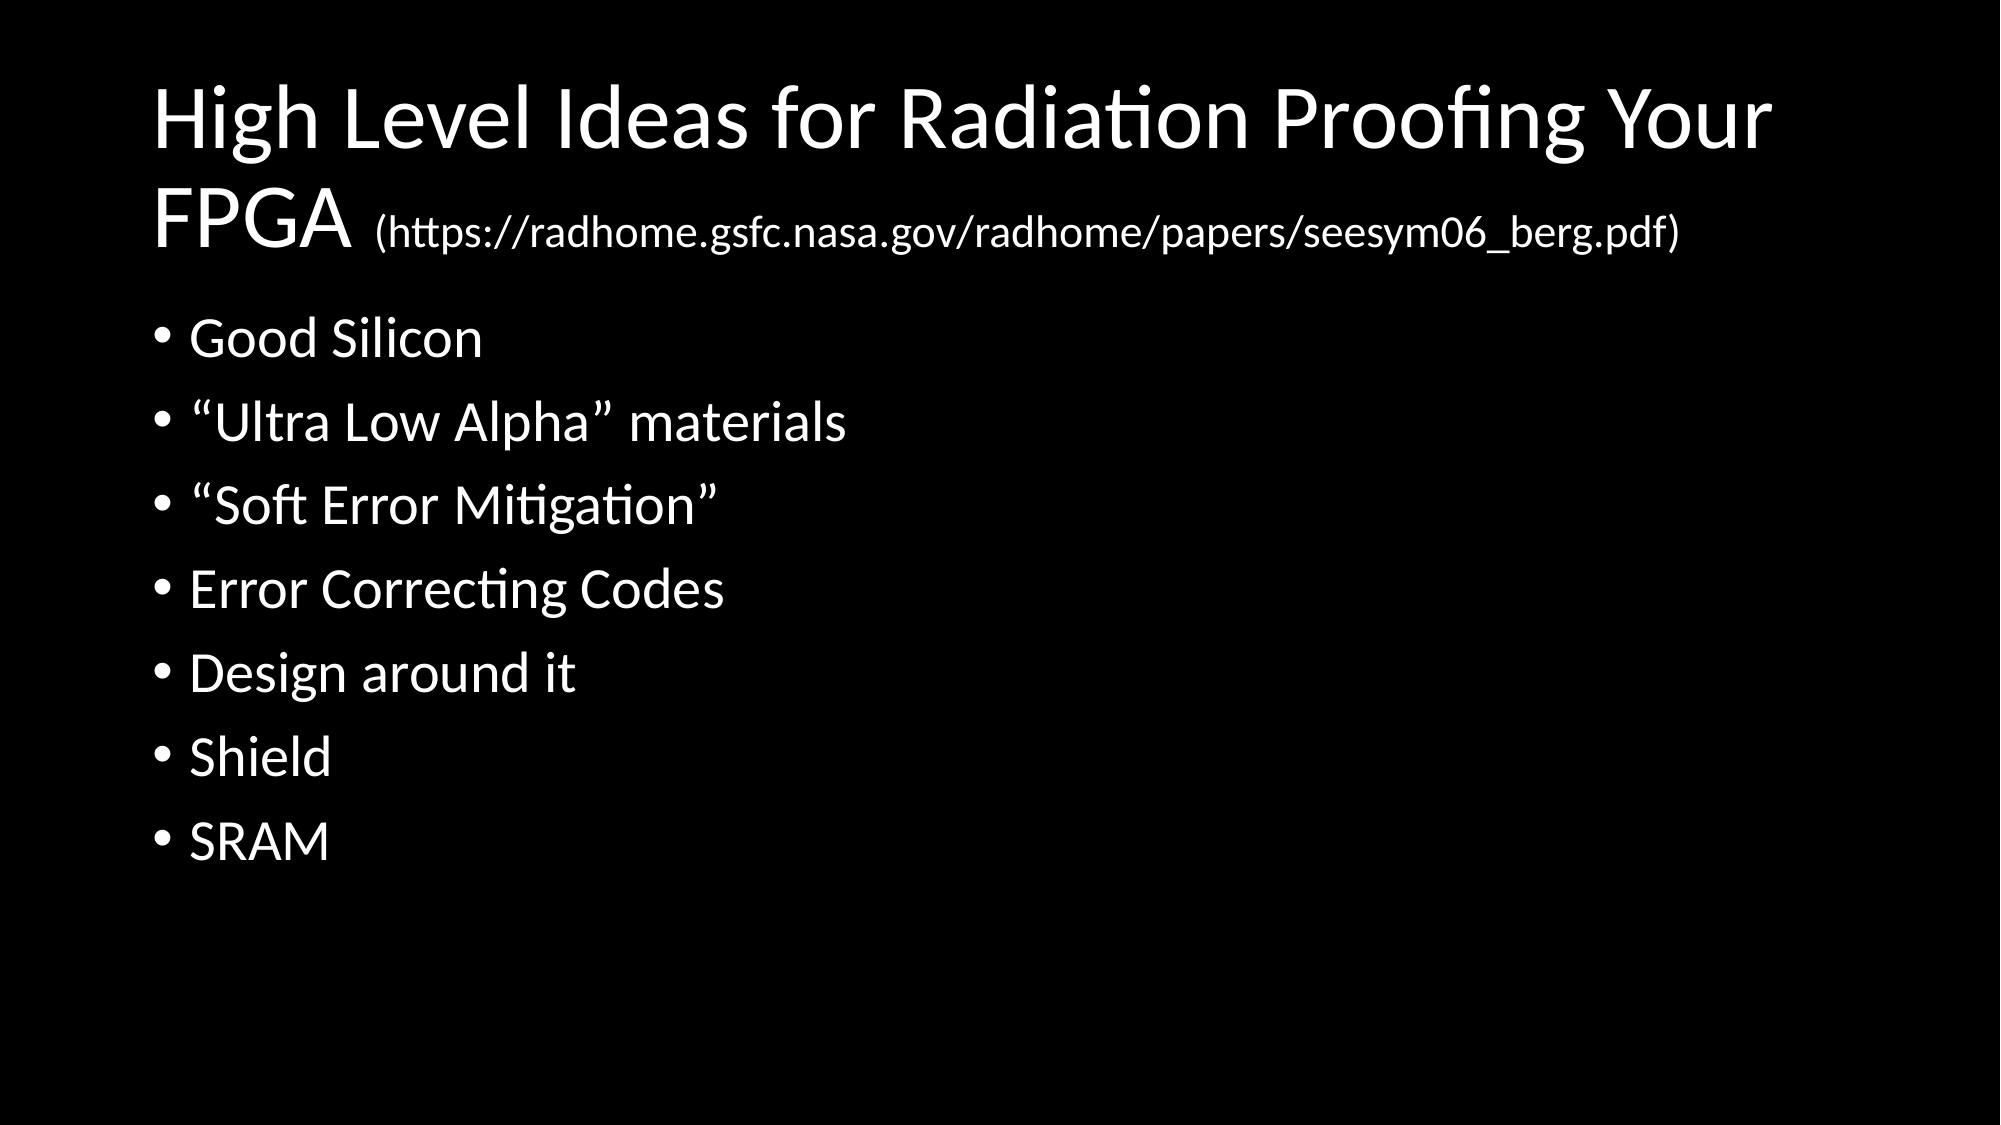

# High Level Ideas for Radiation Proofing Your FPGA (https://radhome.gsfc.nasa.gov/radhome/papers/seesym06_berg.pdf)
Good Silicon
“Ultra Low Alpha” materials
“Soft Error Mitigation”
Error Correcting Codes
Design around it
Shield
SRAM